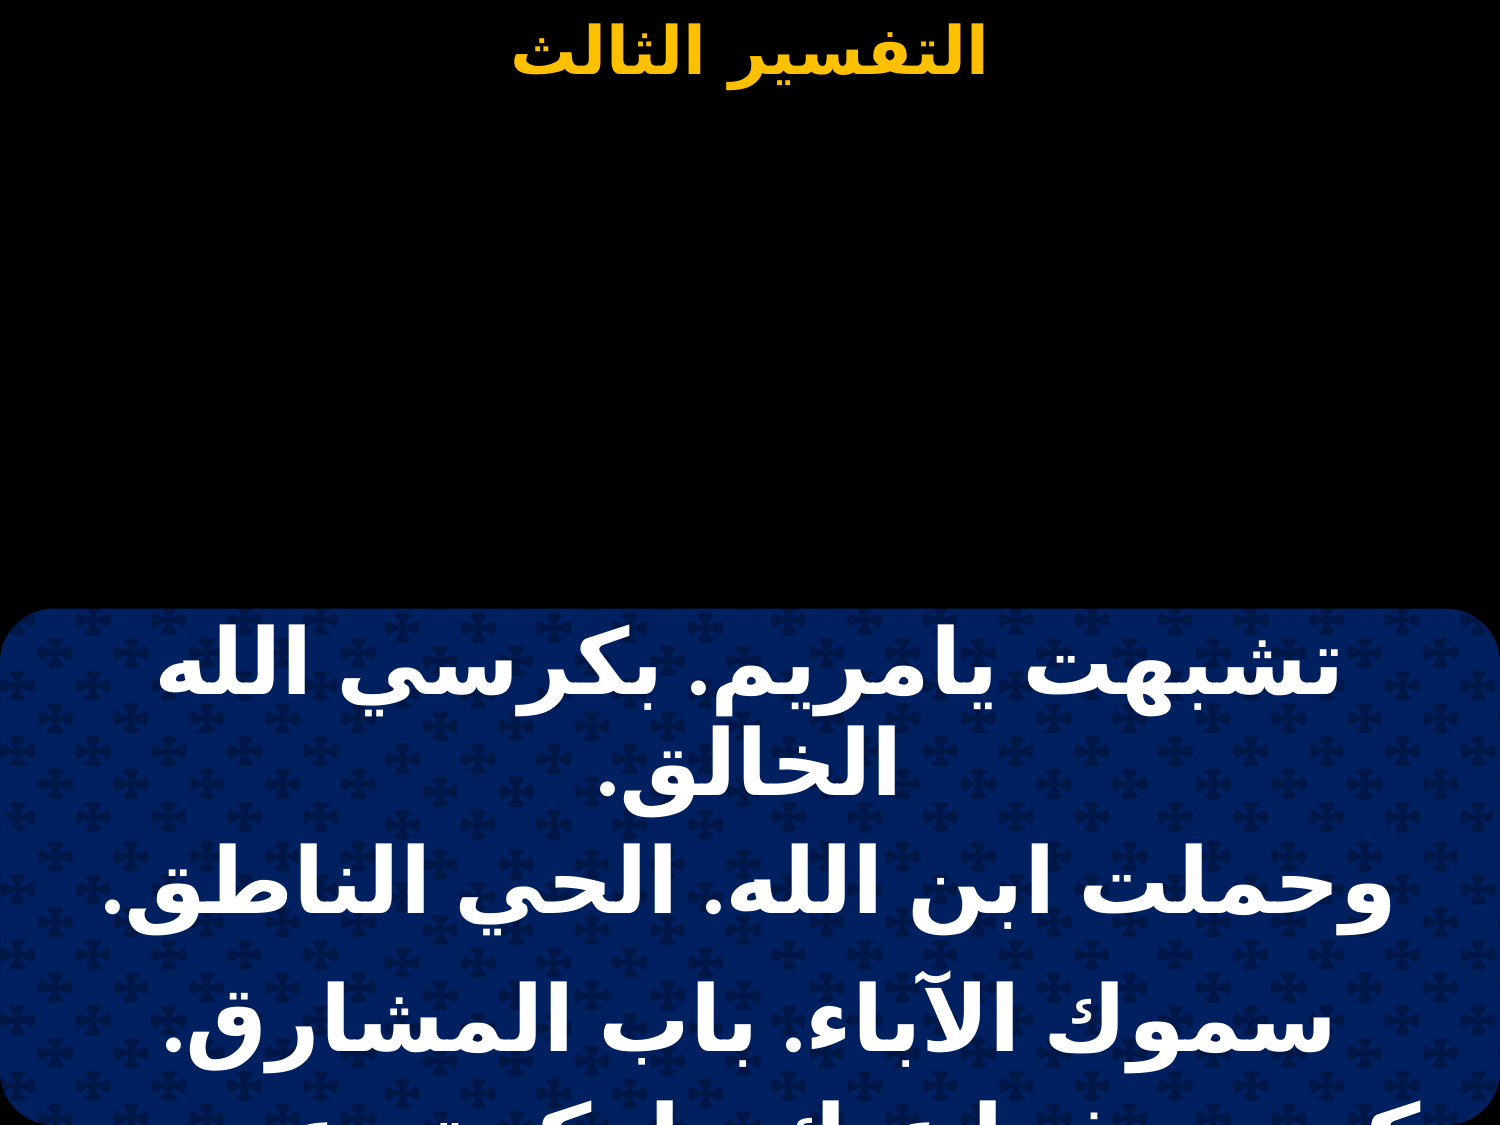

#
| تشبهت يامريم. بكرسي الله الخالق. |
| --- |
| وحملت ابن الله. الحي الناطق. |
|  |
| سموك الآباء. باب المشارق. |
| وكم وصفوا عنك. يا بكرة وعروس. |